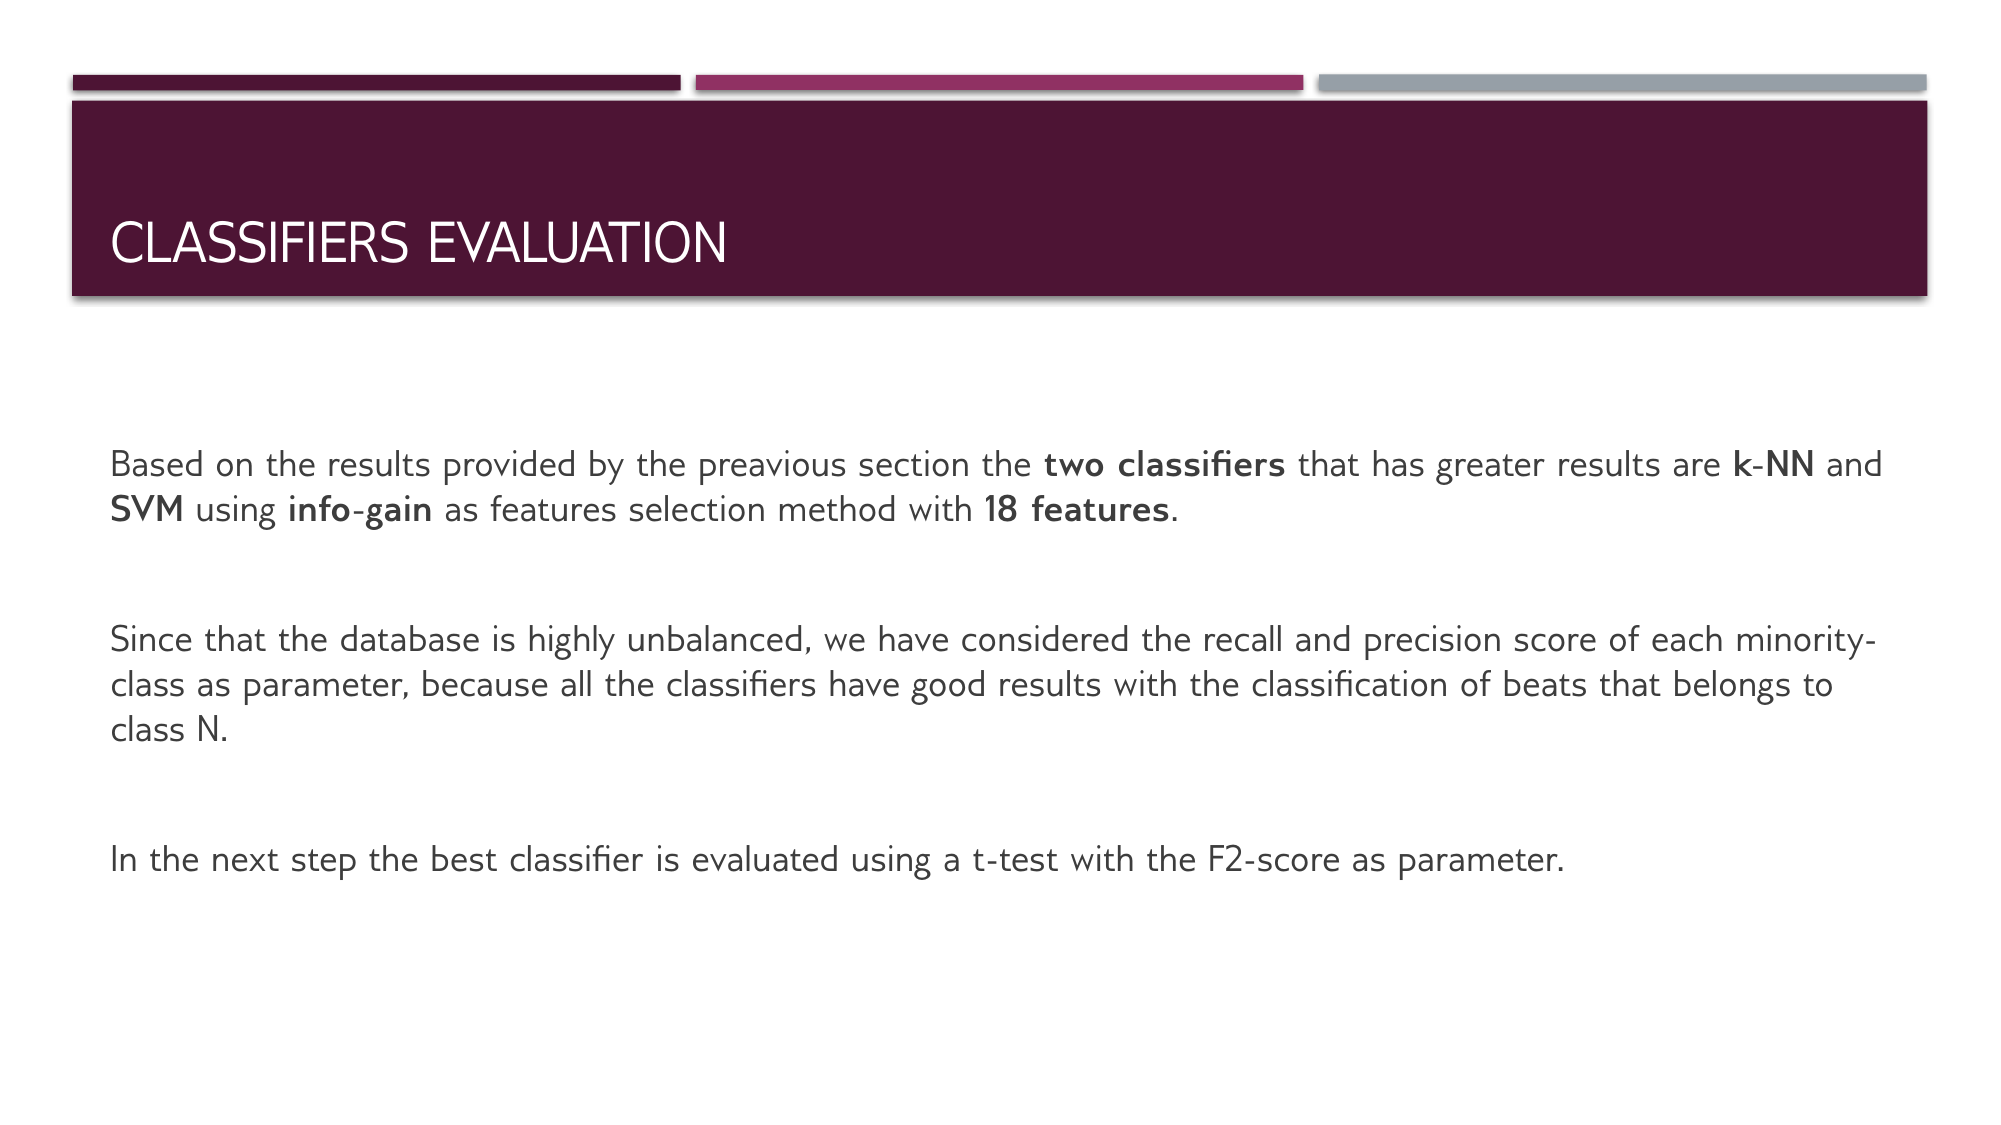

# CLAssifiers Evaluation
Based on the results provided by the preavious section the two classifiers that has greater results are k-NN and SVM using info-gain as features selection method with 18 features.

Since that the database is highly unbalanced, we have considered the recall and precision score of each minority-class as parameter, because all the classifiers have good results with the classification of beats that belongs to class N.

In the next step the best classifier is evaluated using a t-test with the F2-score as parameter.